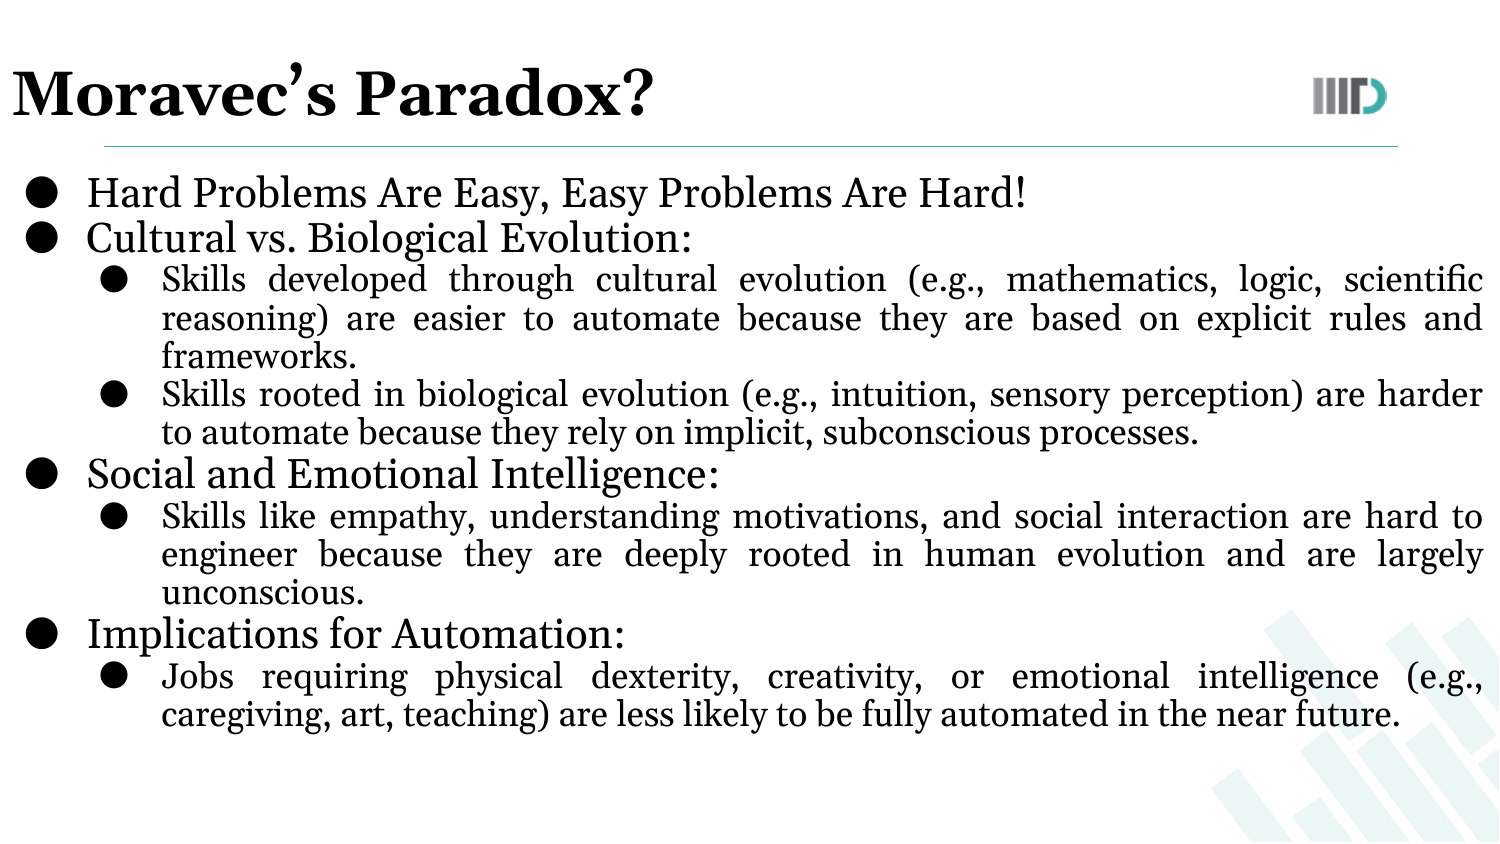

Moravec’s Paradox?
Hard Problems Are Easy, Easy Problems Are Hard!
Cultural vs. Biological Evolution:
Skills developed through cultural evolution (e.g., mathematics, logic, scientific reasoning) are easier to automate because they are based on explicit rules and frameworks.
Skills rooted in biological evolution (e.g., intuition, sensory perception) are harder to automate because they rely on implicit, subconscious processes.
Social and Emotional Intelligence:
Skills like empathy, understanding motivations, and social interaction are hard to engineer because they are deeply rooted in human evolution and are largely unconscious.
Implications for Automation:
Jobs requiring physical dexterity, creativity, or emotional intelligence (e.g., caregiving, art, teaching) are less likely to be fully automated in the near future.